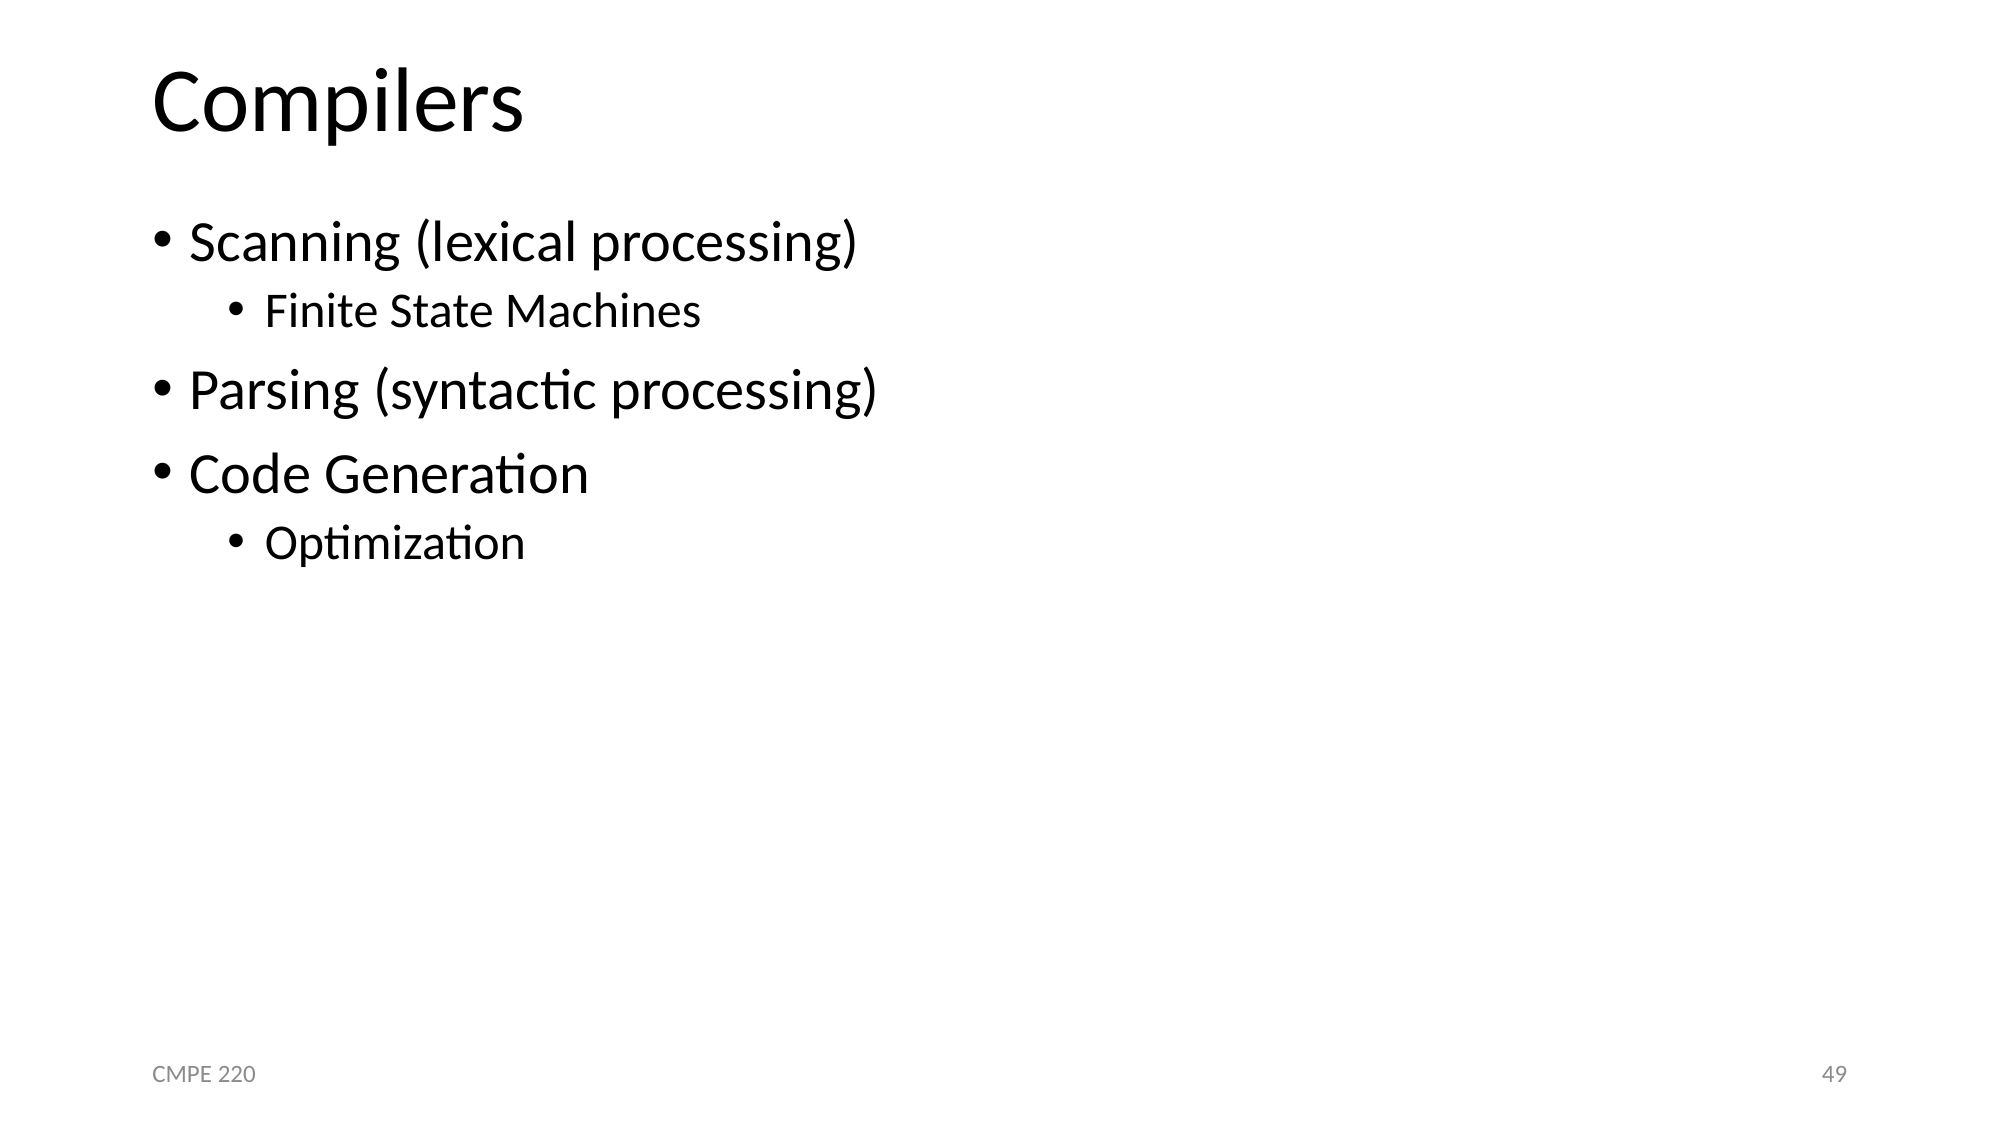

# Compilers
Scanning (lexical processing)
Finite State Machines
Parsing (syntactic processing)
Code Generation
Optimization
CMPE 220
49